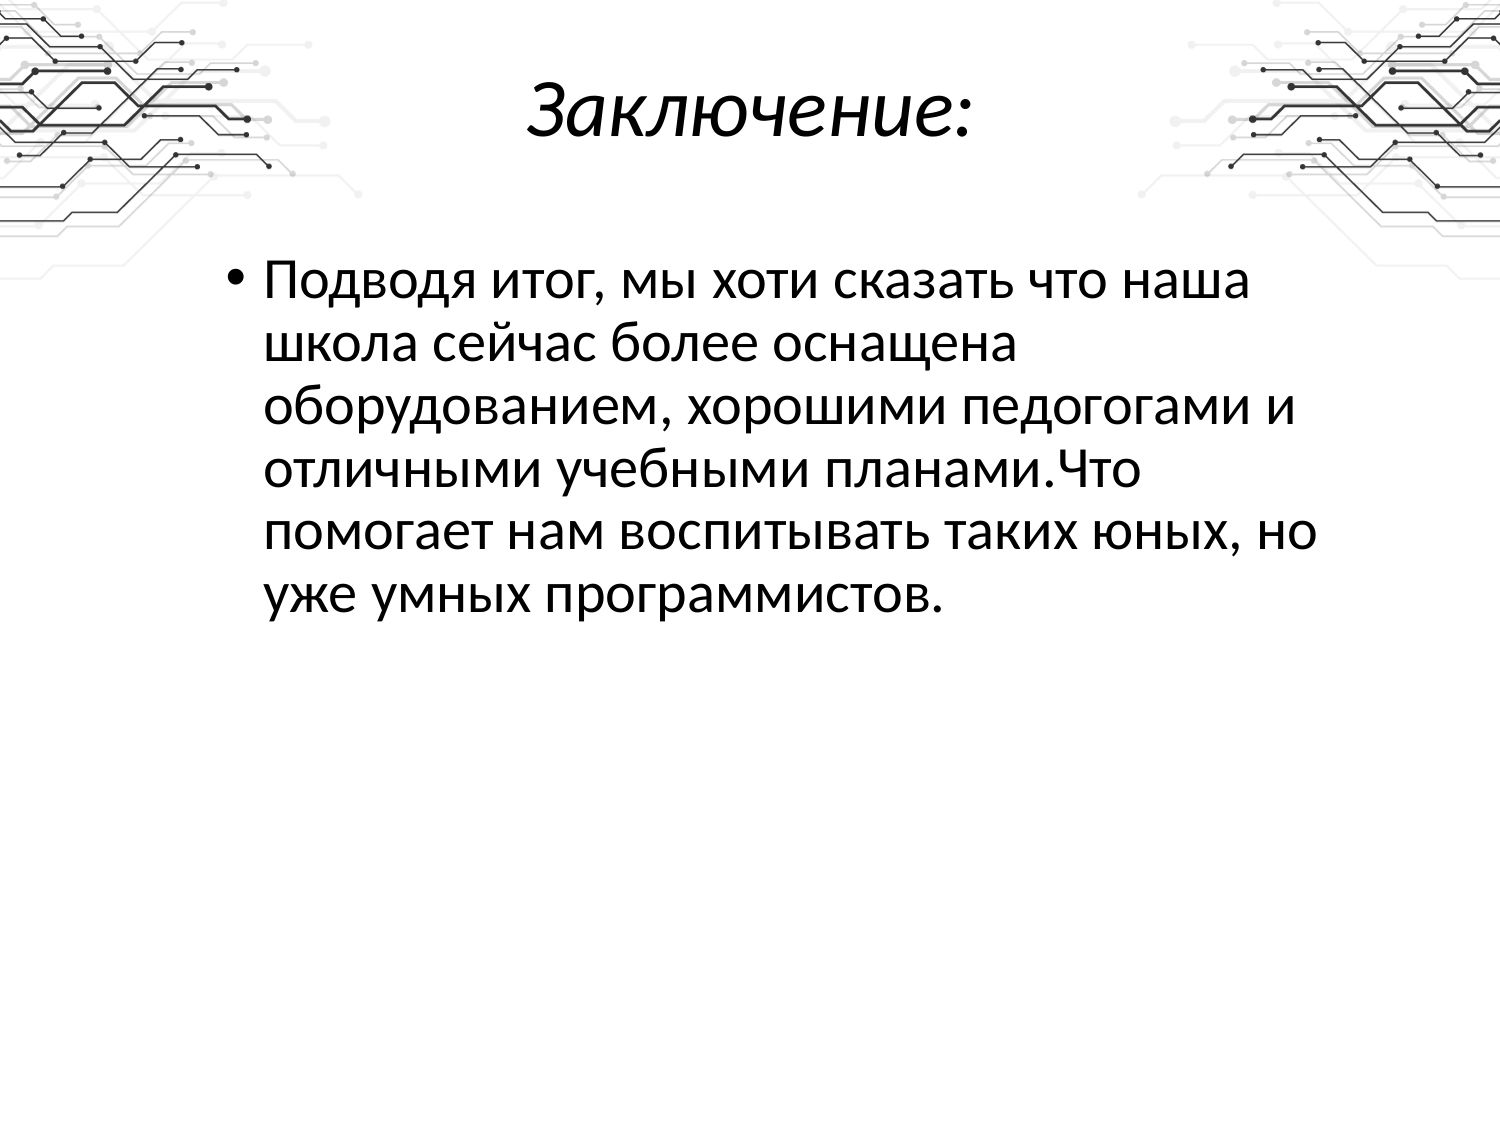

# Заключение:
Подводя итог, мы хоти сказать что наша школа сейчас более оснащена оборудованием, хорошими педогогами и отличными учебными планами.Что помогает нам воспитывать таких юных, но уже умных программистов.